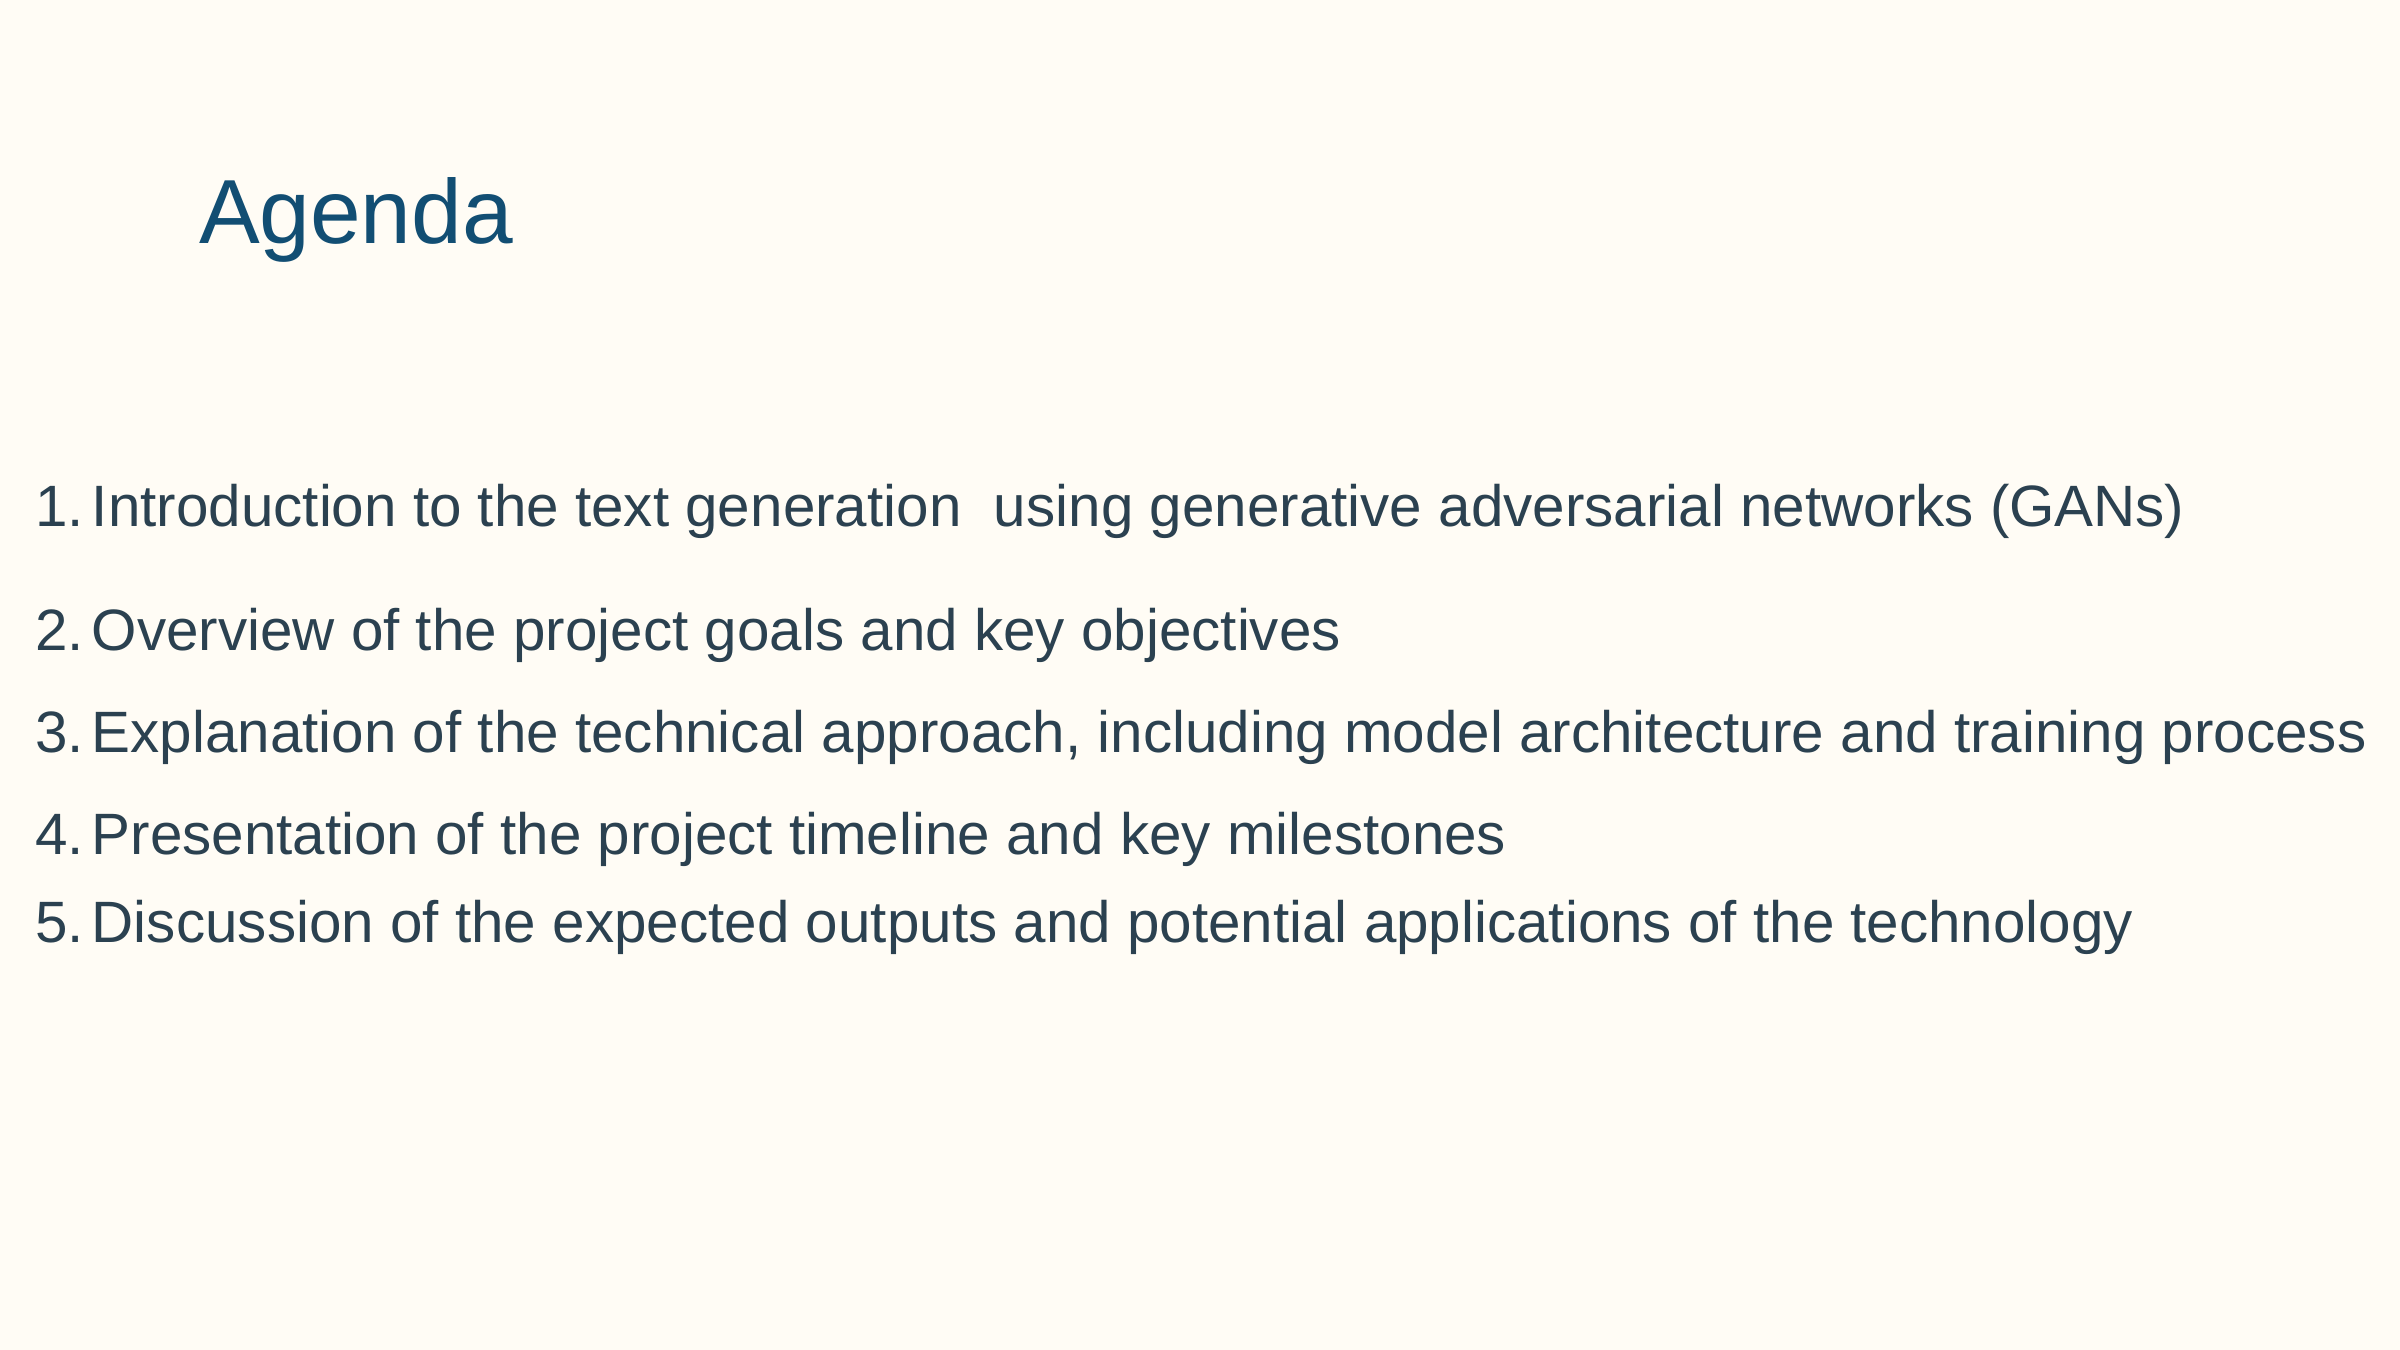

Agenda
Introduction to the text generation  using generative adversarial networks (GANs)
Overview of the project goals and key objectives
Explanation of the technical approach, including model architecture and training process
Presentation of the project timeline and key milestones
Discussion of the expected outputs and potential applications of the technology